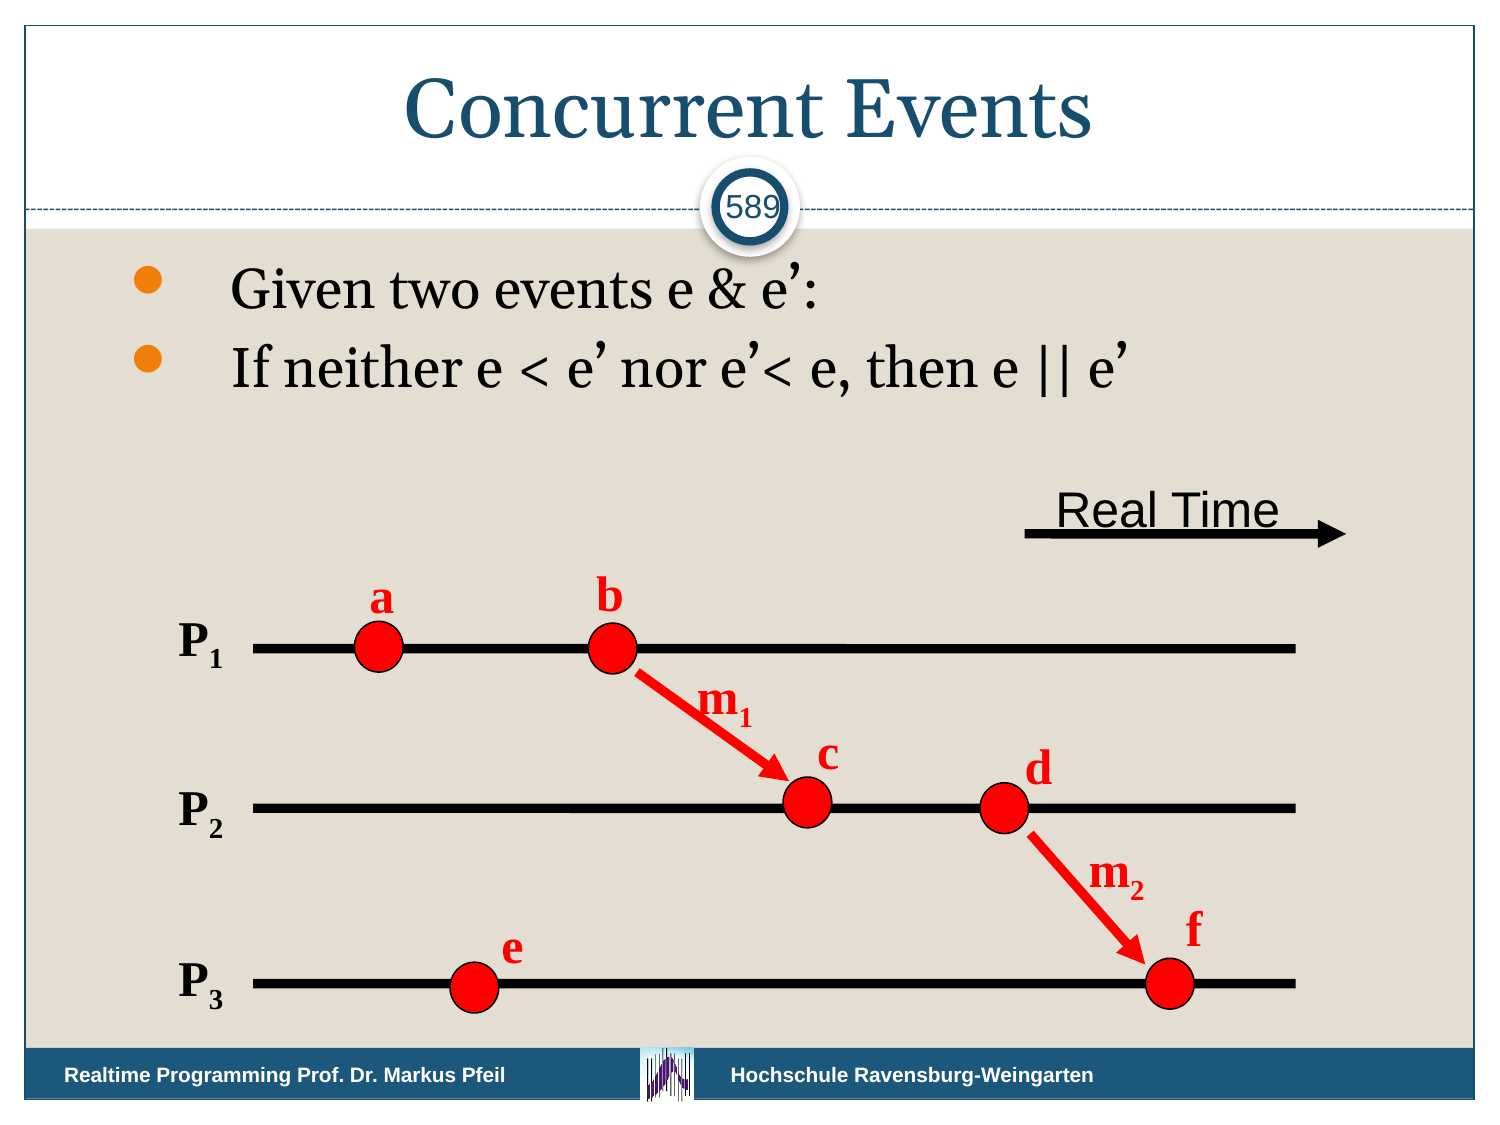

# Concurrent Events
589
Given two events e & e’:
If neither e < e’ nor e’< e, then e || e’
Real Time

b
a
P1

m1

c
d
P2

m2

f
e
P3

Realtime Programming Prof. Dr. Markus Pfeil